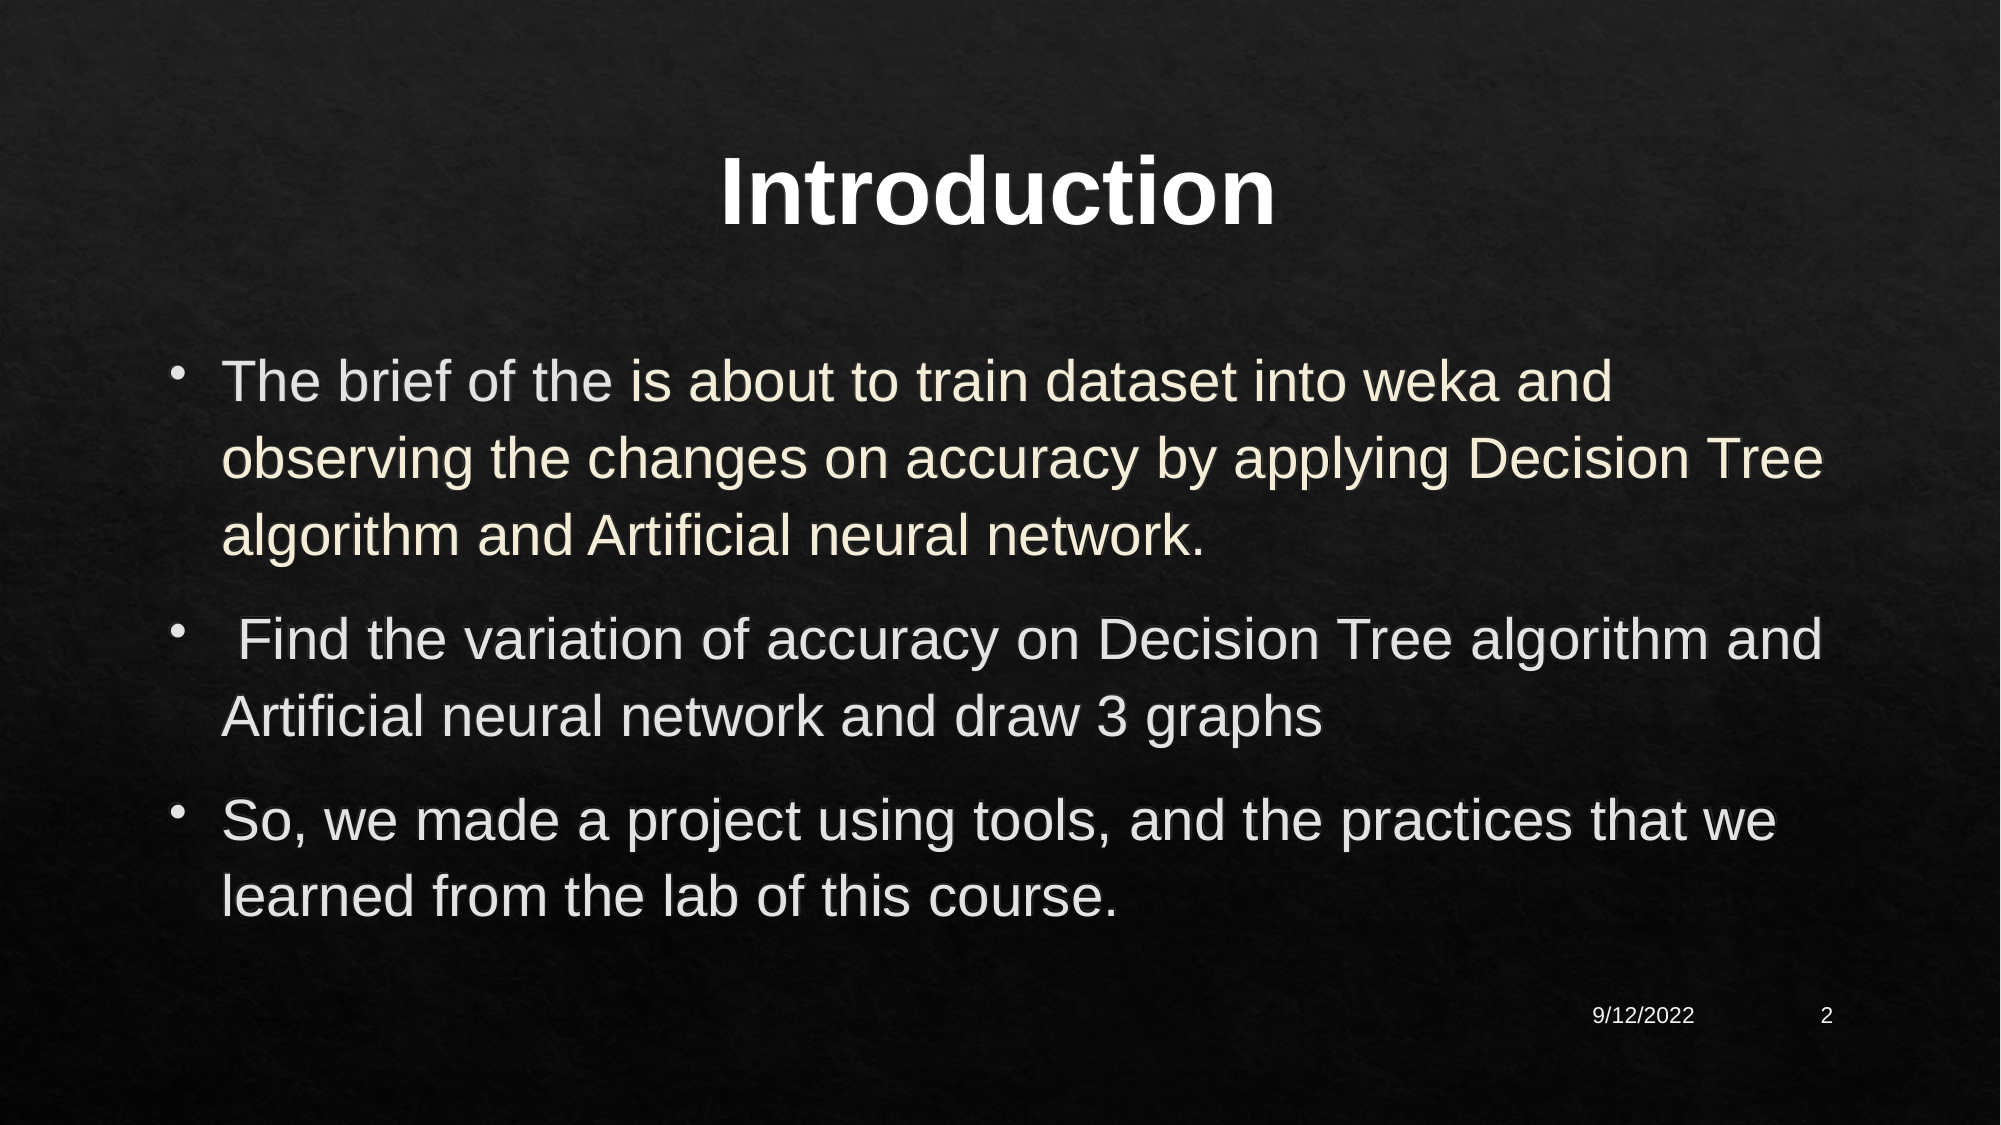

# Introduction
The brief of the is about to train dataset into weka and observing the changes on accuracy by applying Decision Tree algorithm and Artificial neural network.
 Find the variation of accuracy on Decision Tree algorithm and Artificial neural network and draw 3 graphs
So, we made a project using tools, and the practices that we learned from the lab of this course.
9/12/2022
2